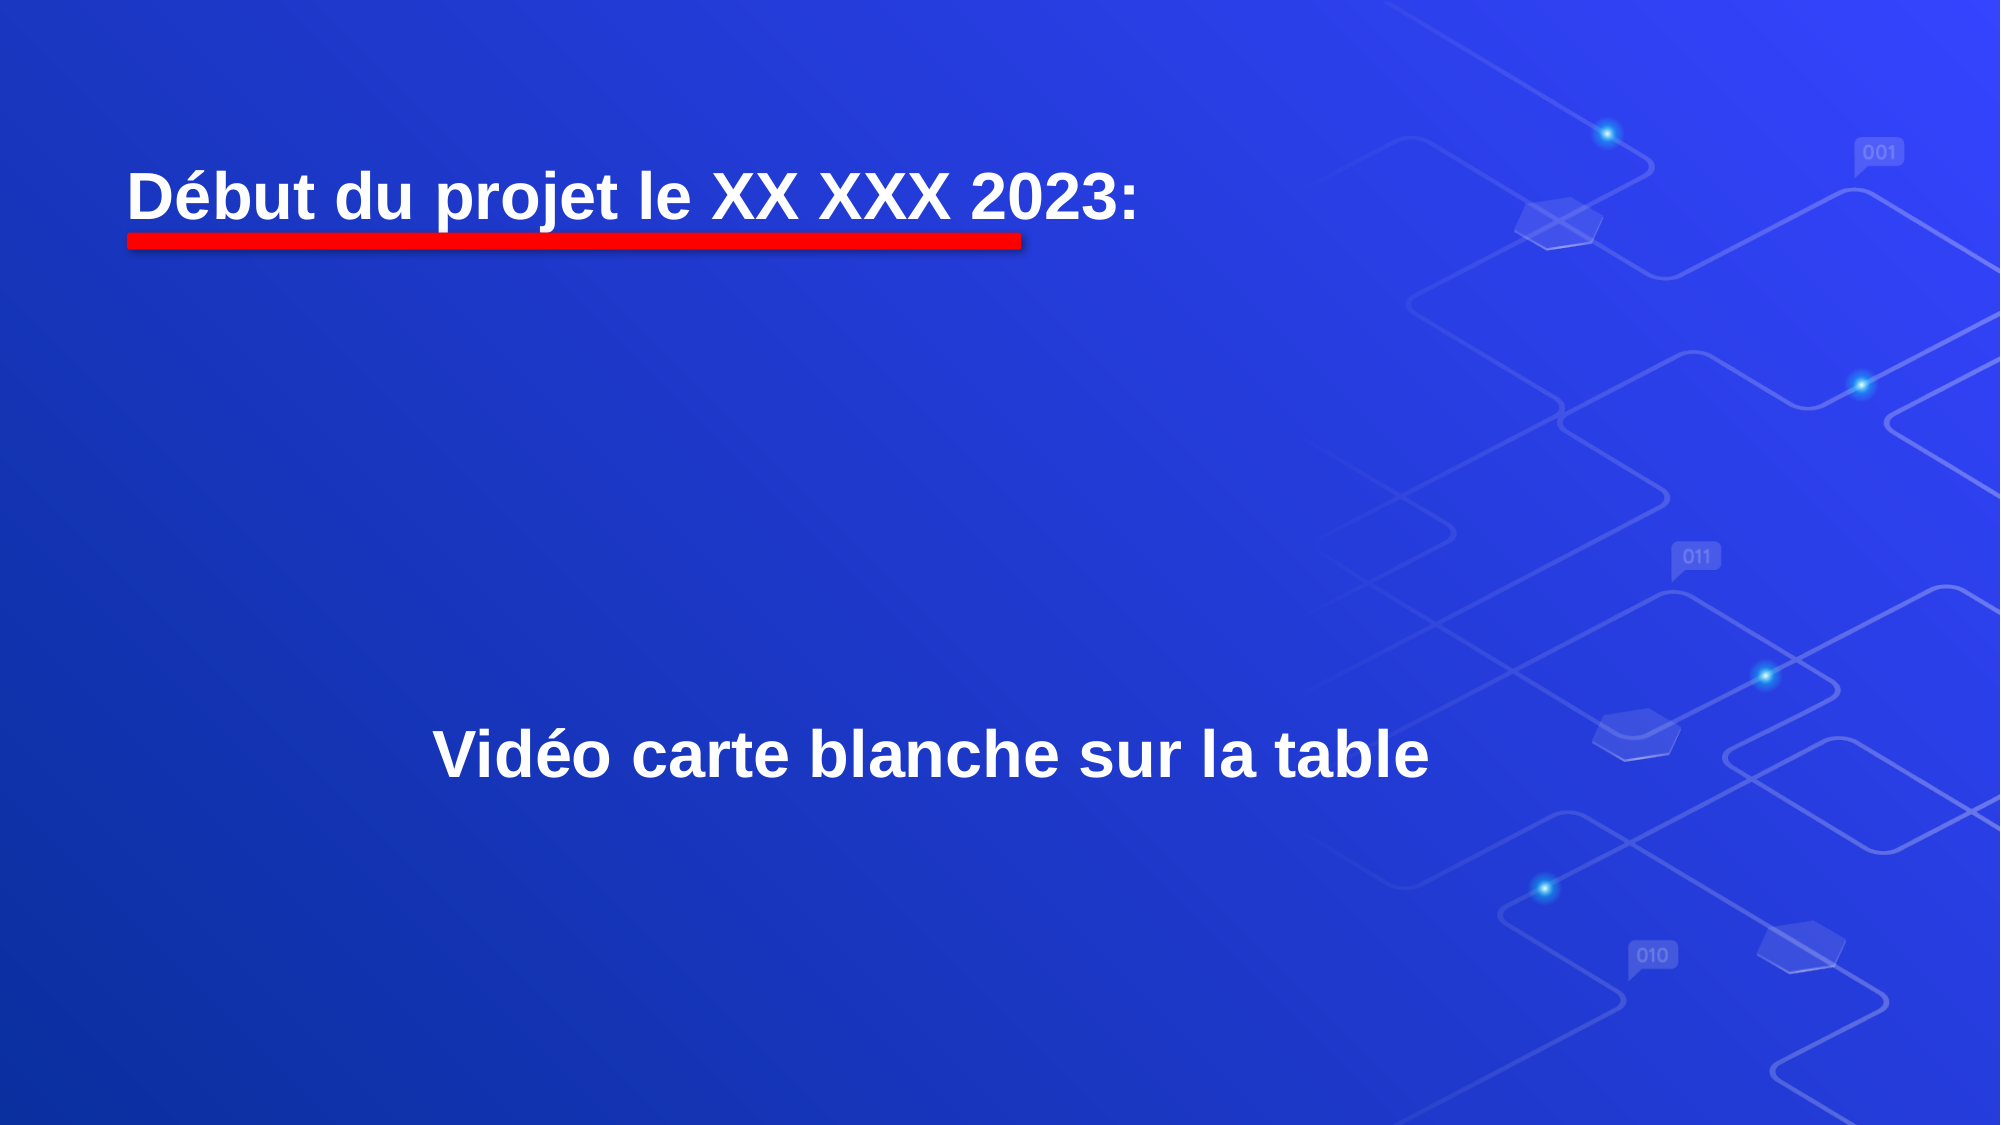

# Début du projet le XX XXX 2023:

Vidéo carte blanche sur la table